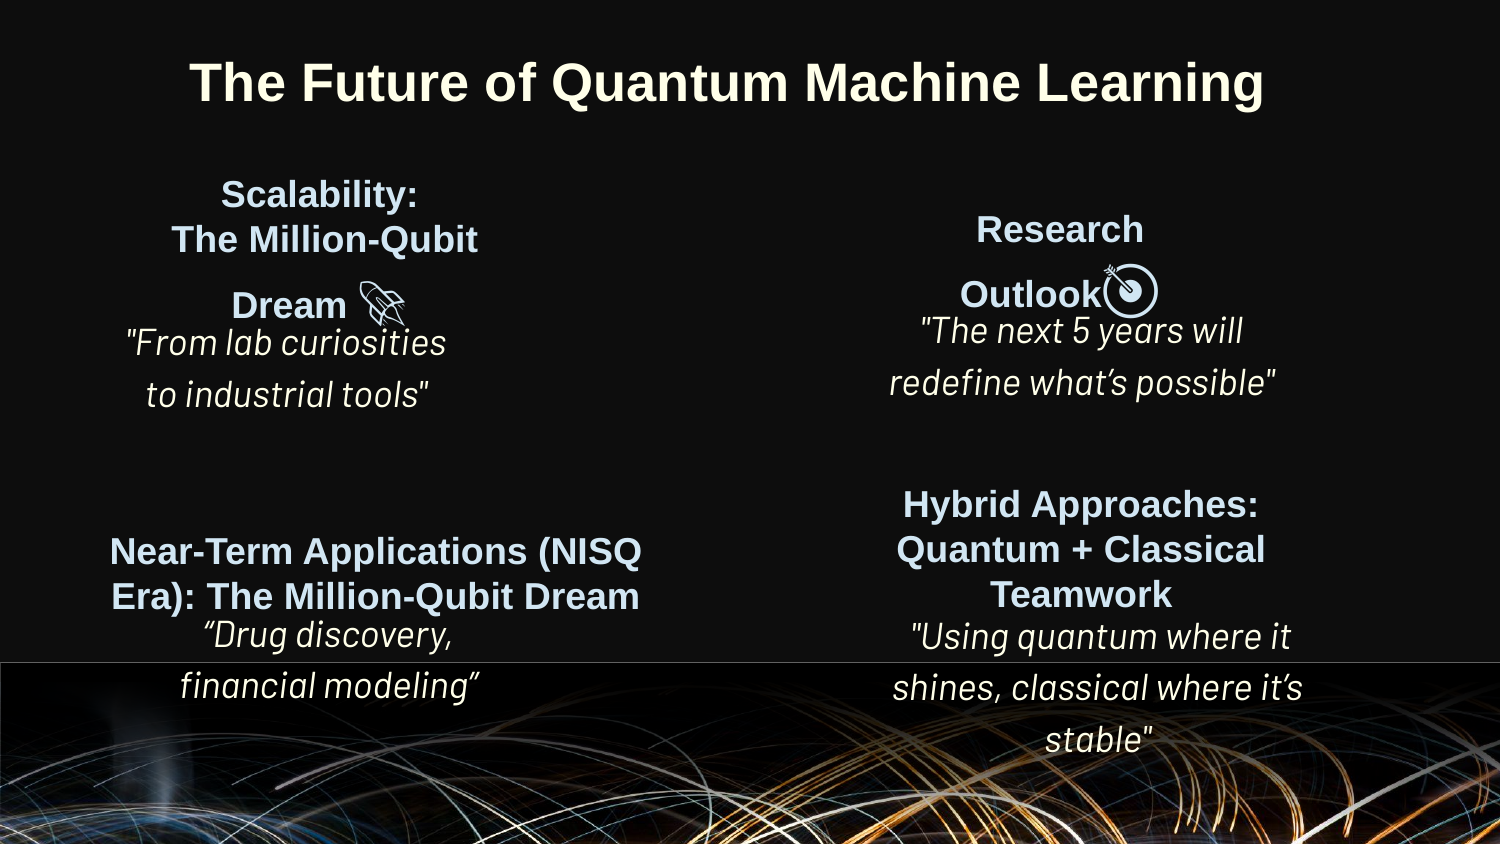

# The Future of Quantum Machine Learning
Scalability:
The Million-Qubit Dream 🚀
Research Outlook🎯
"The next 5 years will redefine what’s possible"

"From lab curiosities to industrial tools"
Hybrid Approaches: Quantum + Classical Teamwork
Near-Term Applications (NISQ Era): The Million-Qubit Dream
“Drug discovery, financial modeling”
 "Using quantum where it shines, classical where it’s stable"